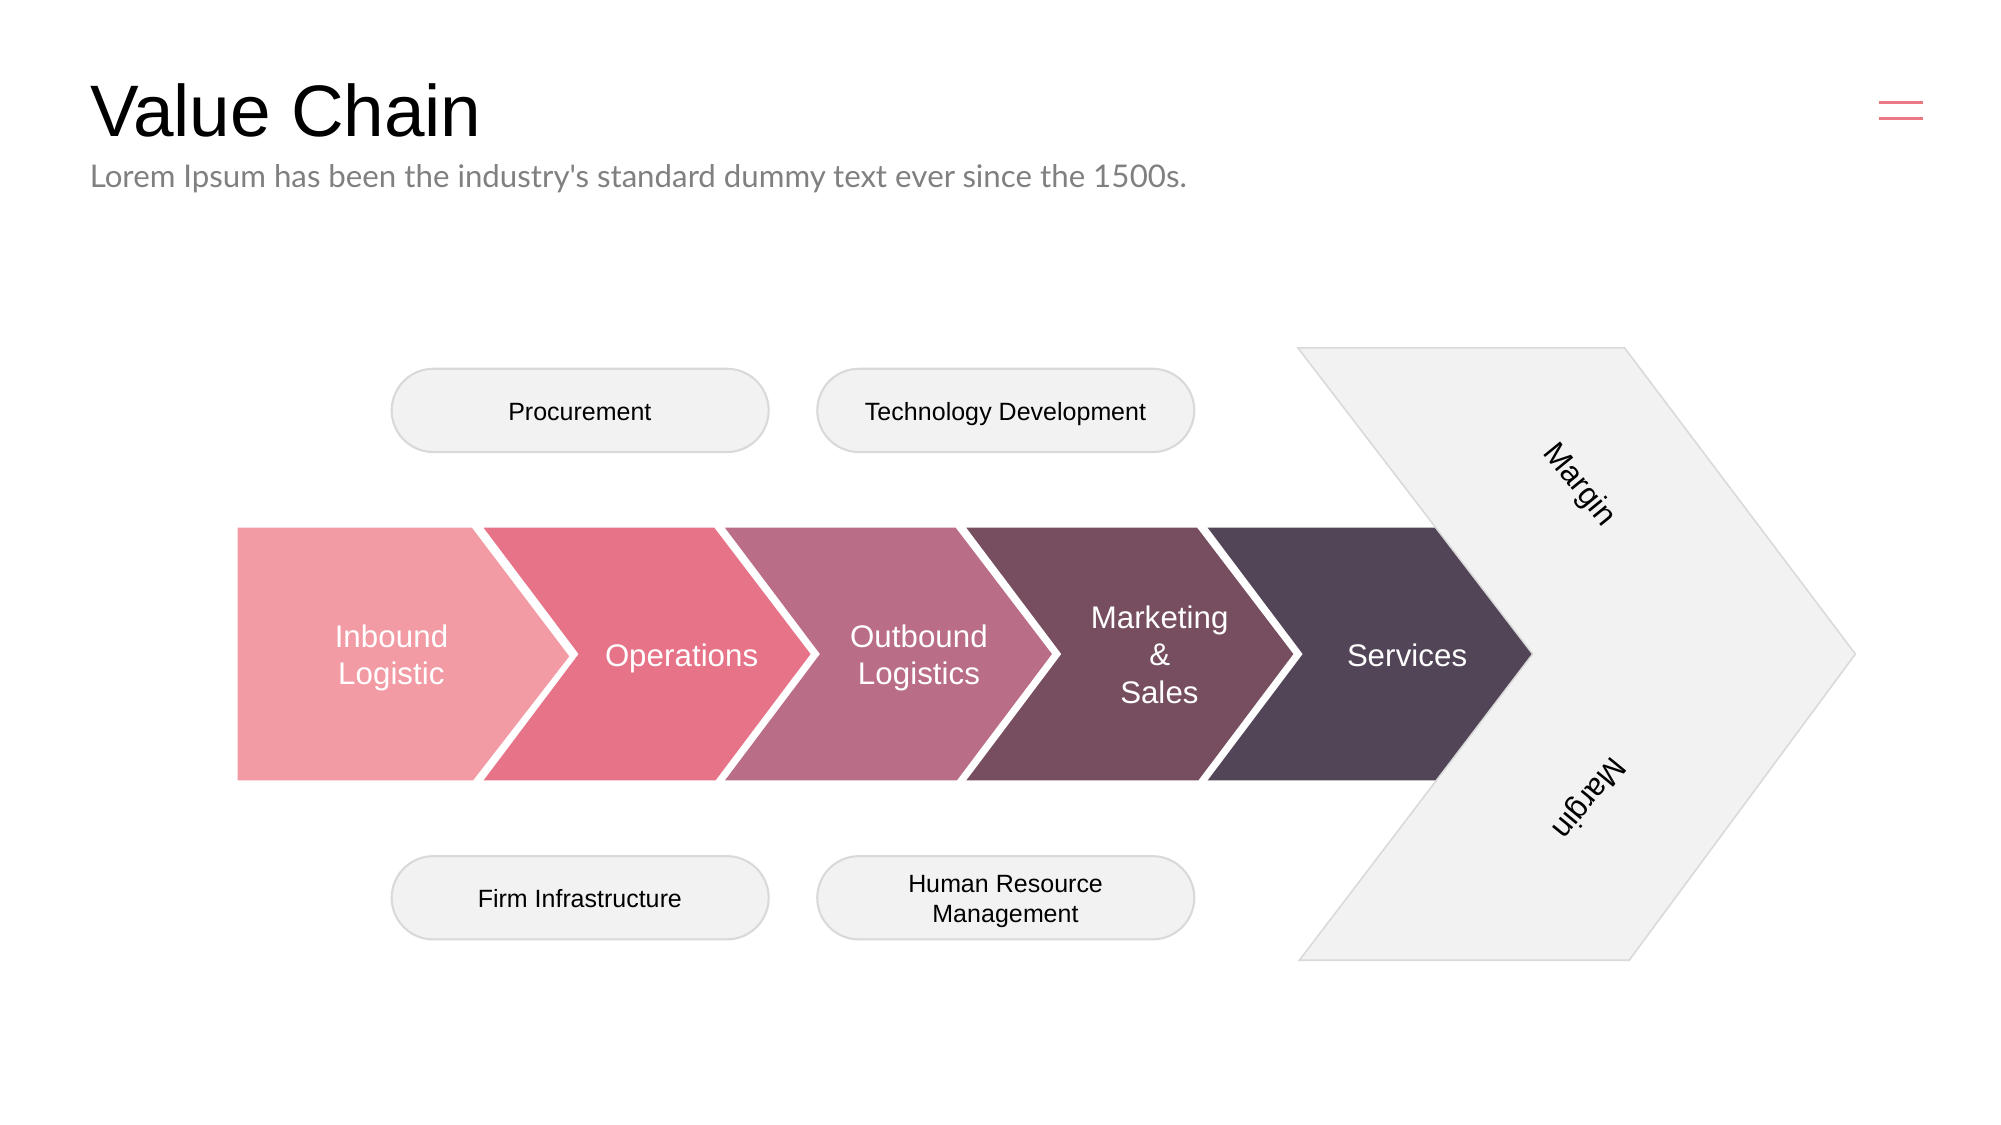

# Value Chain
Lorem Ipsum has been the industry's standard dummy text ever since the 1500s.

Procurement
Technology Development
Margin

Marketing
&
Sales
Inbound
Logistic
Outbound
Logistics
Operations
Services
Margin

Human Resource
Management
Firm Infrastructure